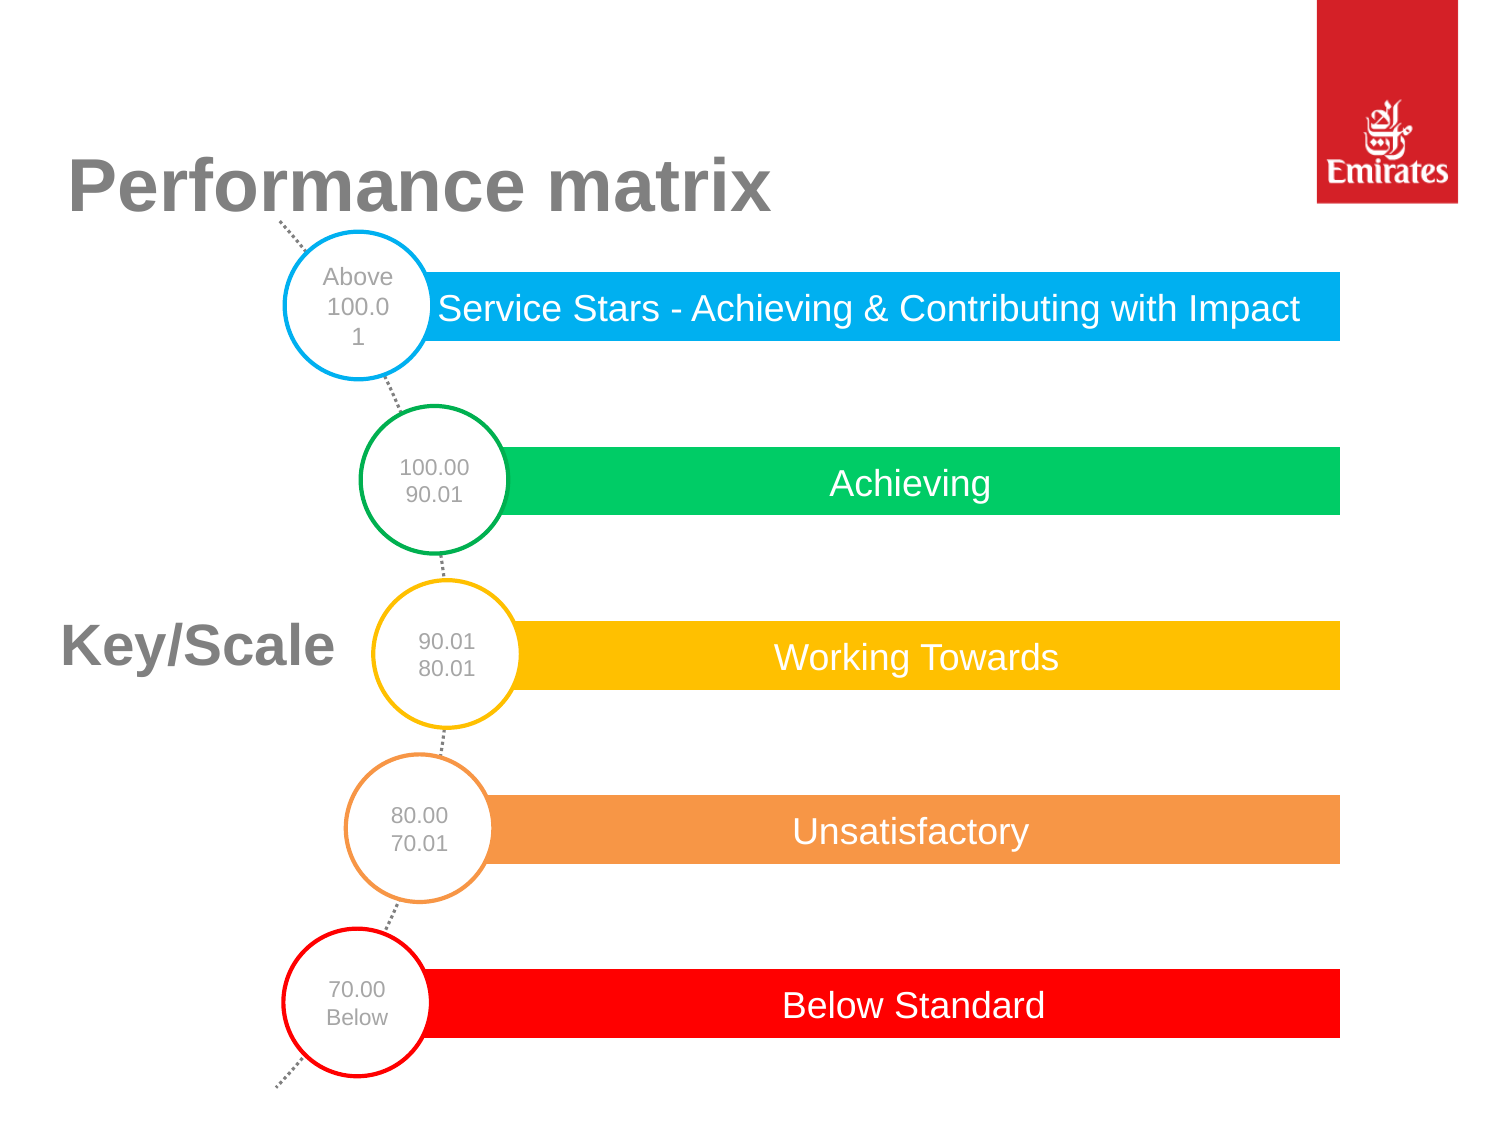

Performance matrix
Above100.01
Service Stars - Achieving & Contributing with Impact
100.00
90.01
Achieving
90.01
80.01
Working Towards
Key/Scale
80.00
70.01
Unsatisfactory
70.00
Below
Below Standard